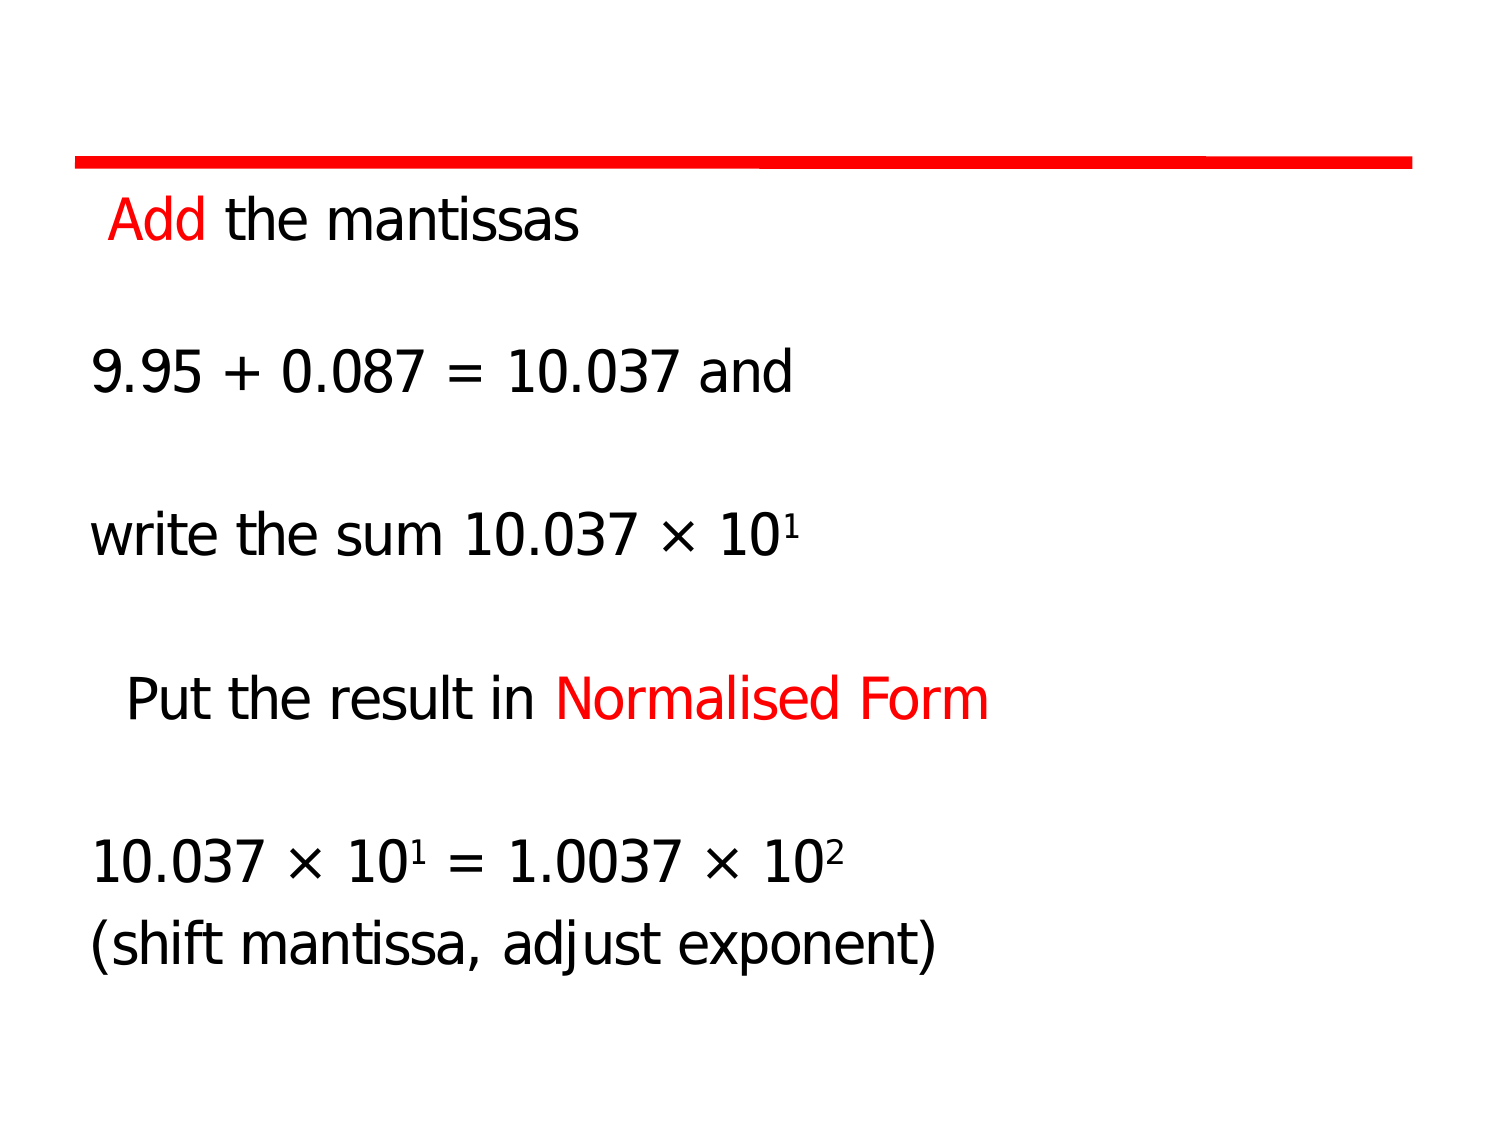

#
 Add the mantissas
9.95 + 0.087 = 10.037 and

write the sum 10.037 × 101

  Put the result in Normalised Form

10.037 × 101 = 1.0037 × 102
(shift mantissa, adjust exponent)